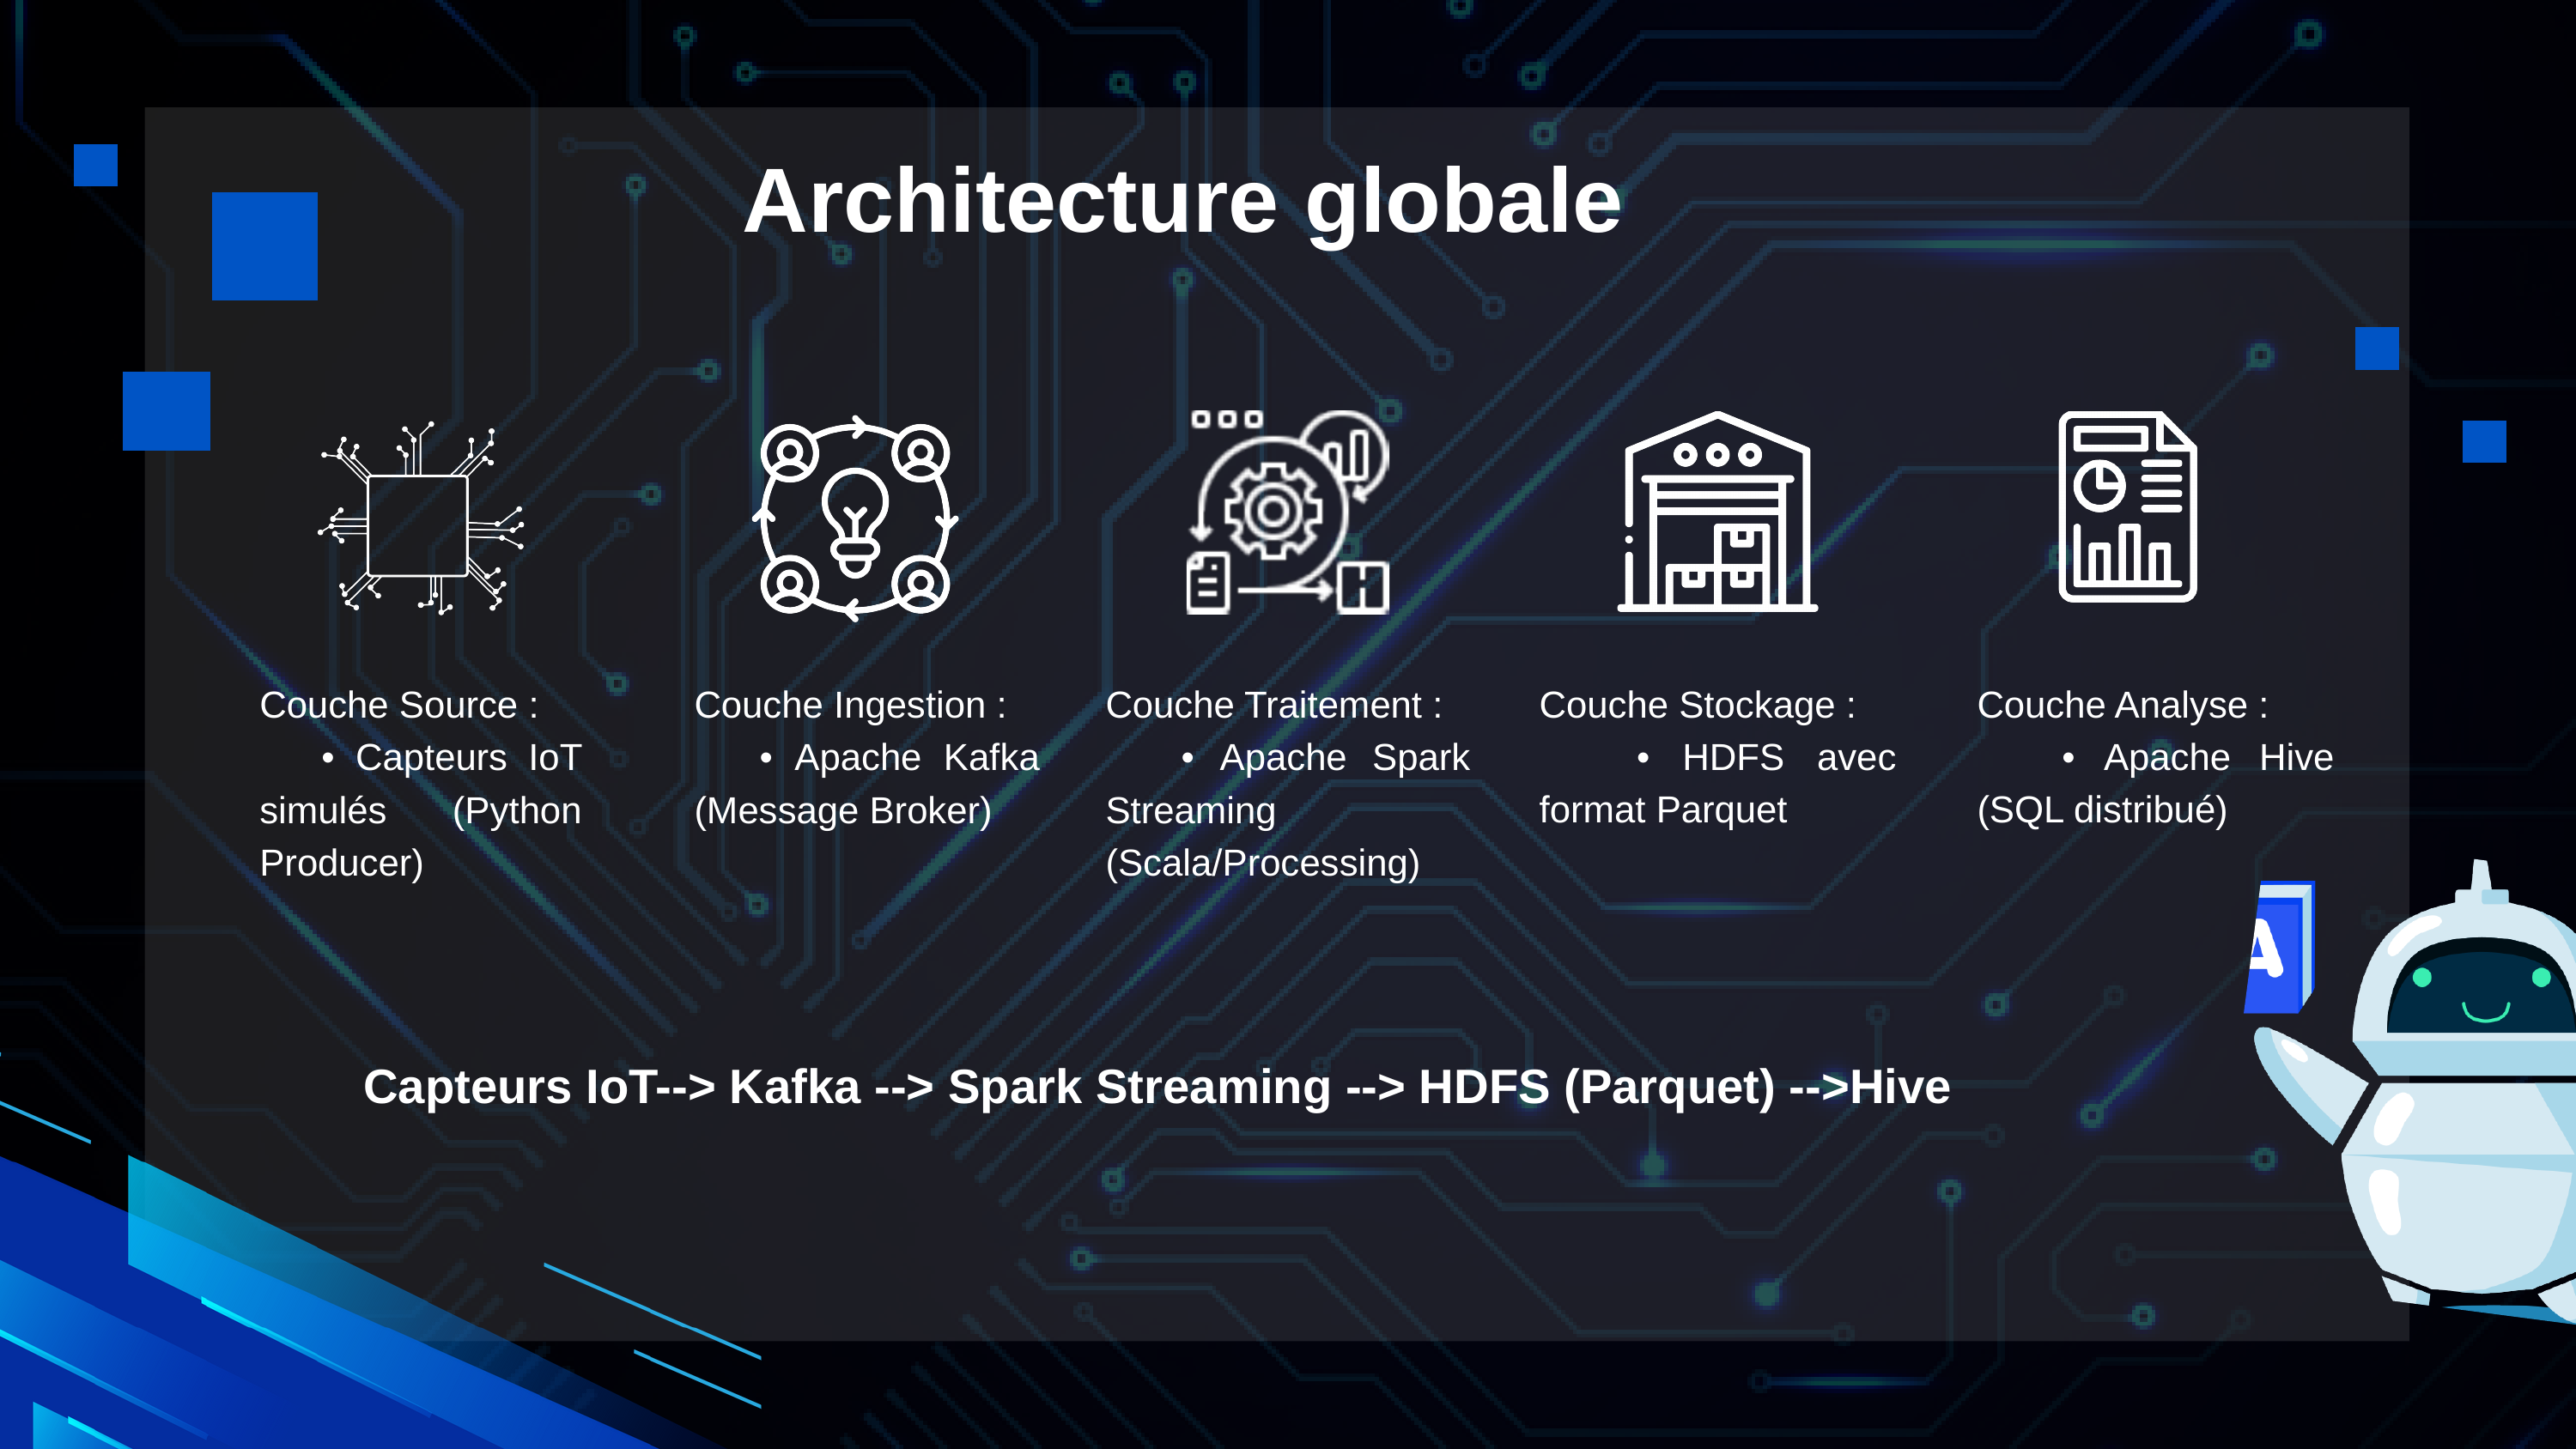

Architecture globale

Couche Source :
   • Capteurs IoT simulés (Python Producer)

Couche Ingestion :
   • Apache Kafka (Message Broker)

Couche Traitement :
   • Apache Spark Streaming (Scala/Processing)

Couche Stockage :
   • HDFS avec format Parquet

Couche Analyse :
   • Apache Hive (SQL distribué)

Capteurs IoT--> Kafka --> Spark Streaming --> HDFS (Parquet) -->Hive